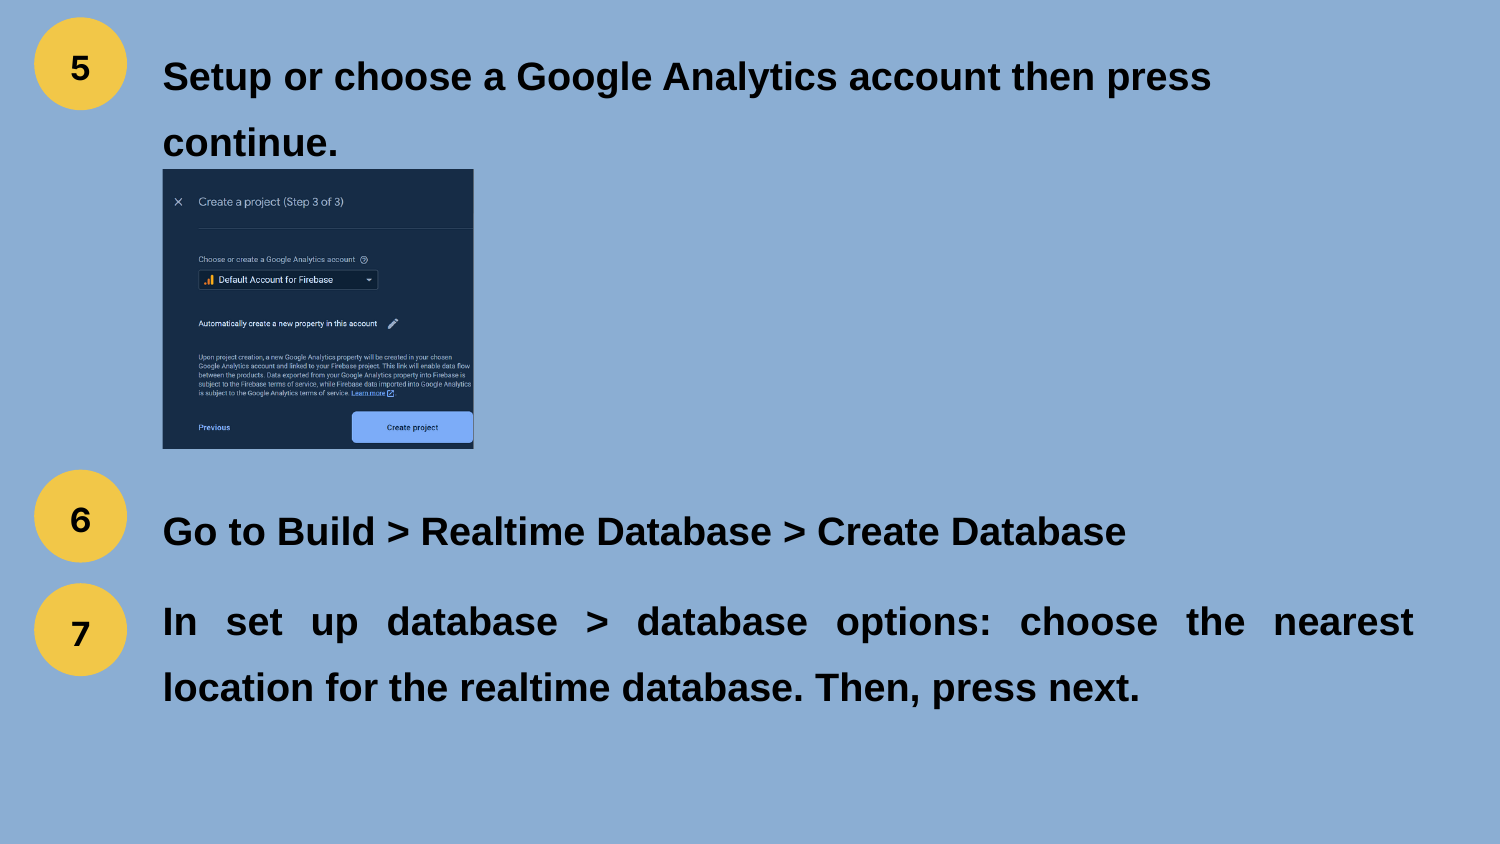

5
Setup or choose a Google Analytics account then press continue.

6
Go to Build > Realtime Database > Create Database
In set up database > database options: choose the nearest location for the realtime database. Then, press next.

7